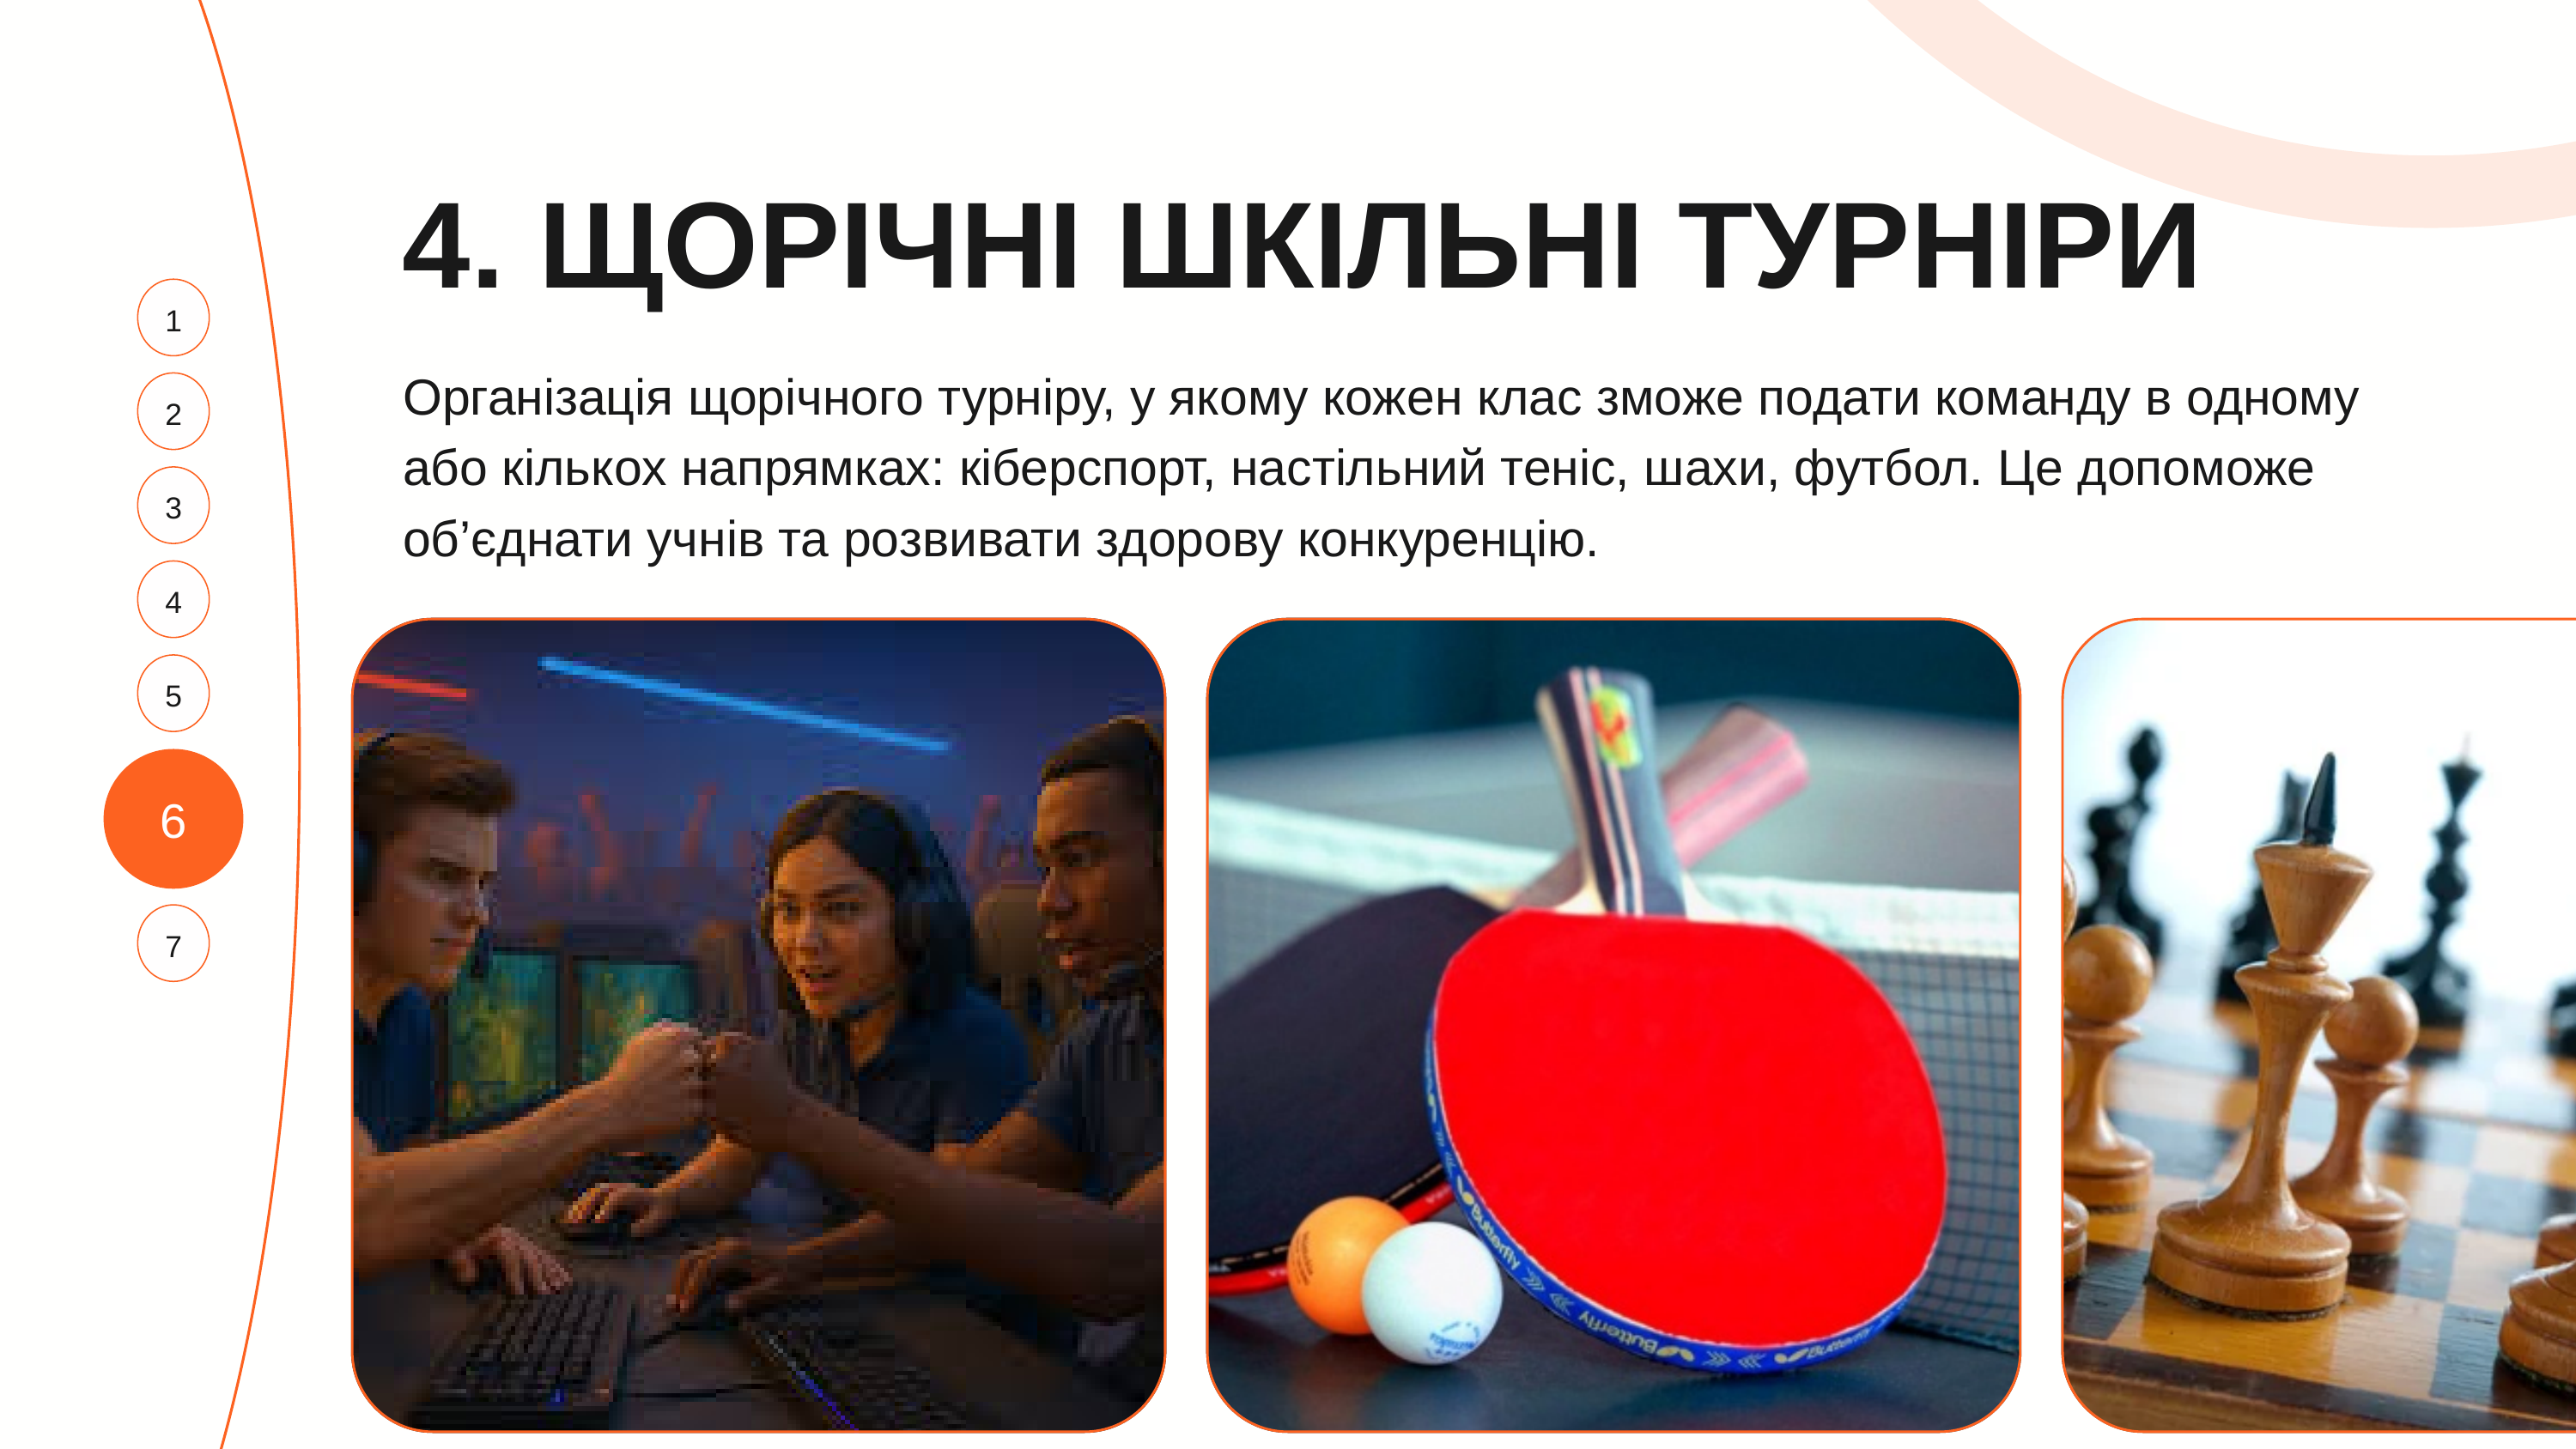

4. ЩОРІЧНІ ШКІЛЬНІ ТУРНІРИ

1
Організація щорічного турніру, у якому кожен клас зможе подати команду в одному або кількох напрямках: кіберспорт, настільний теніс, шахи, футбол. Це допоможе об’єднати учнів та розвивати здорову конкуренцію.

2

3

4

5

6

7